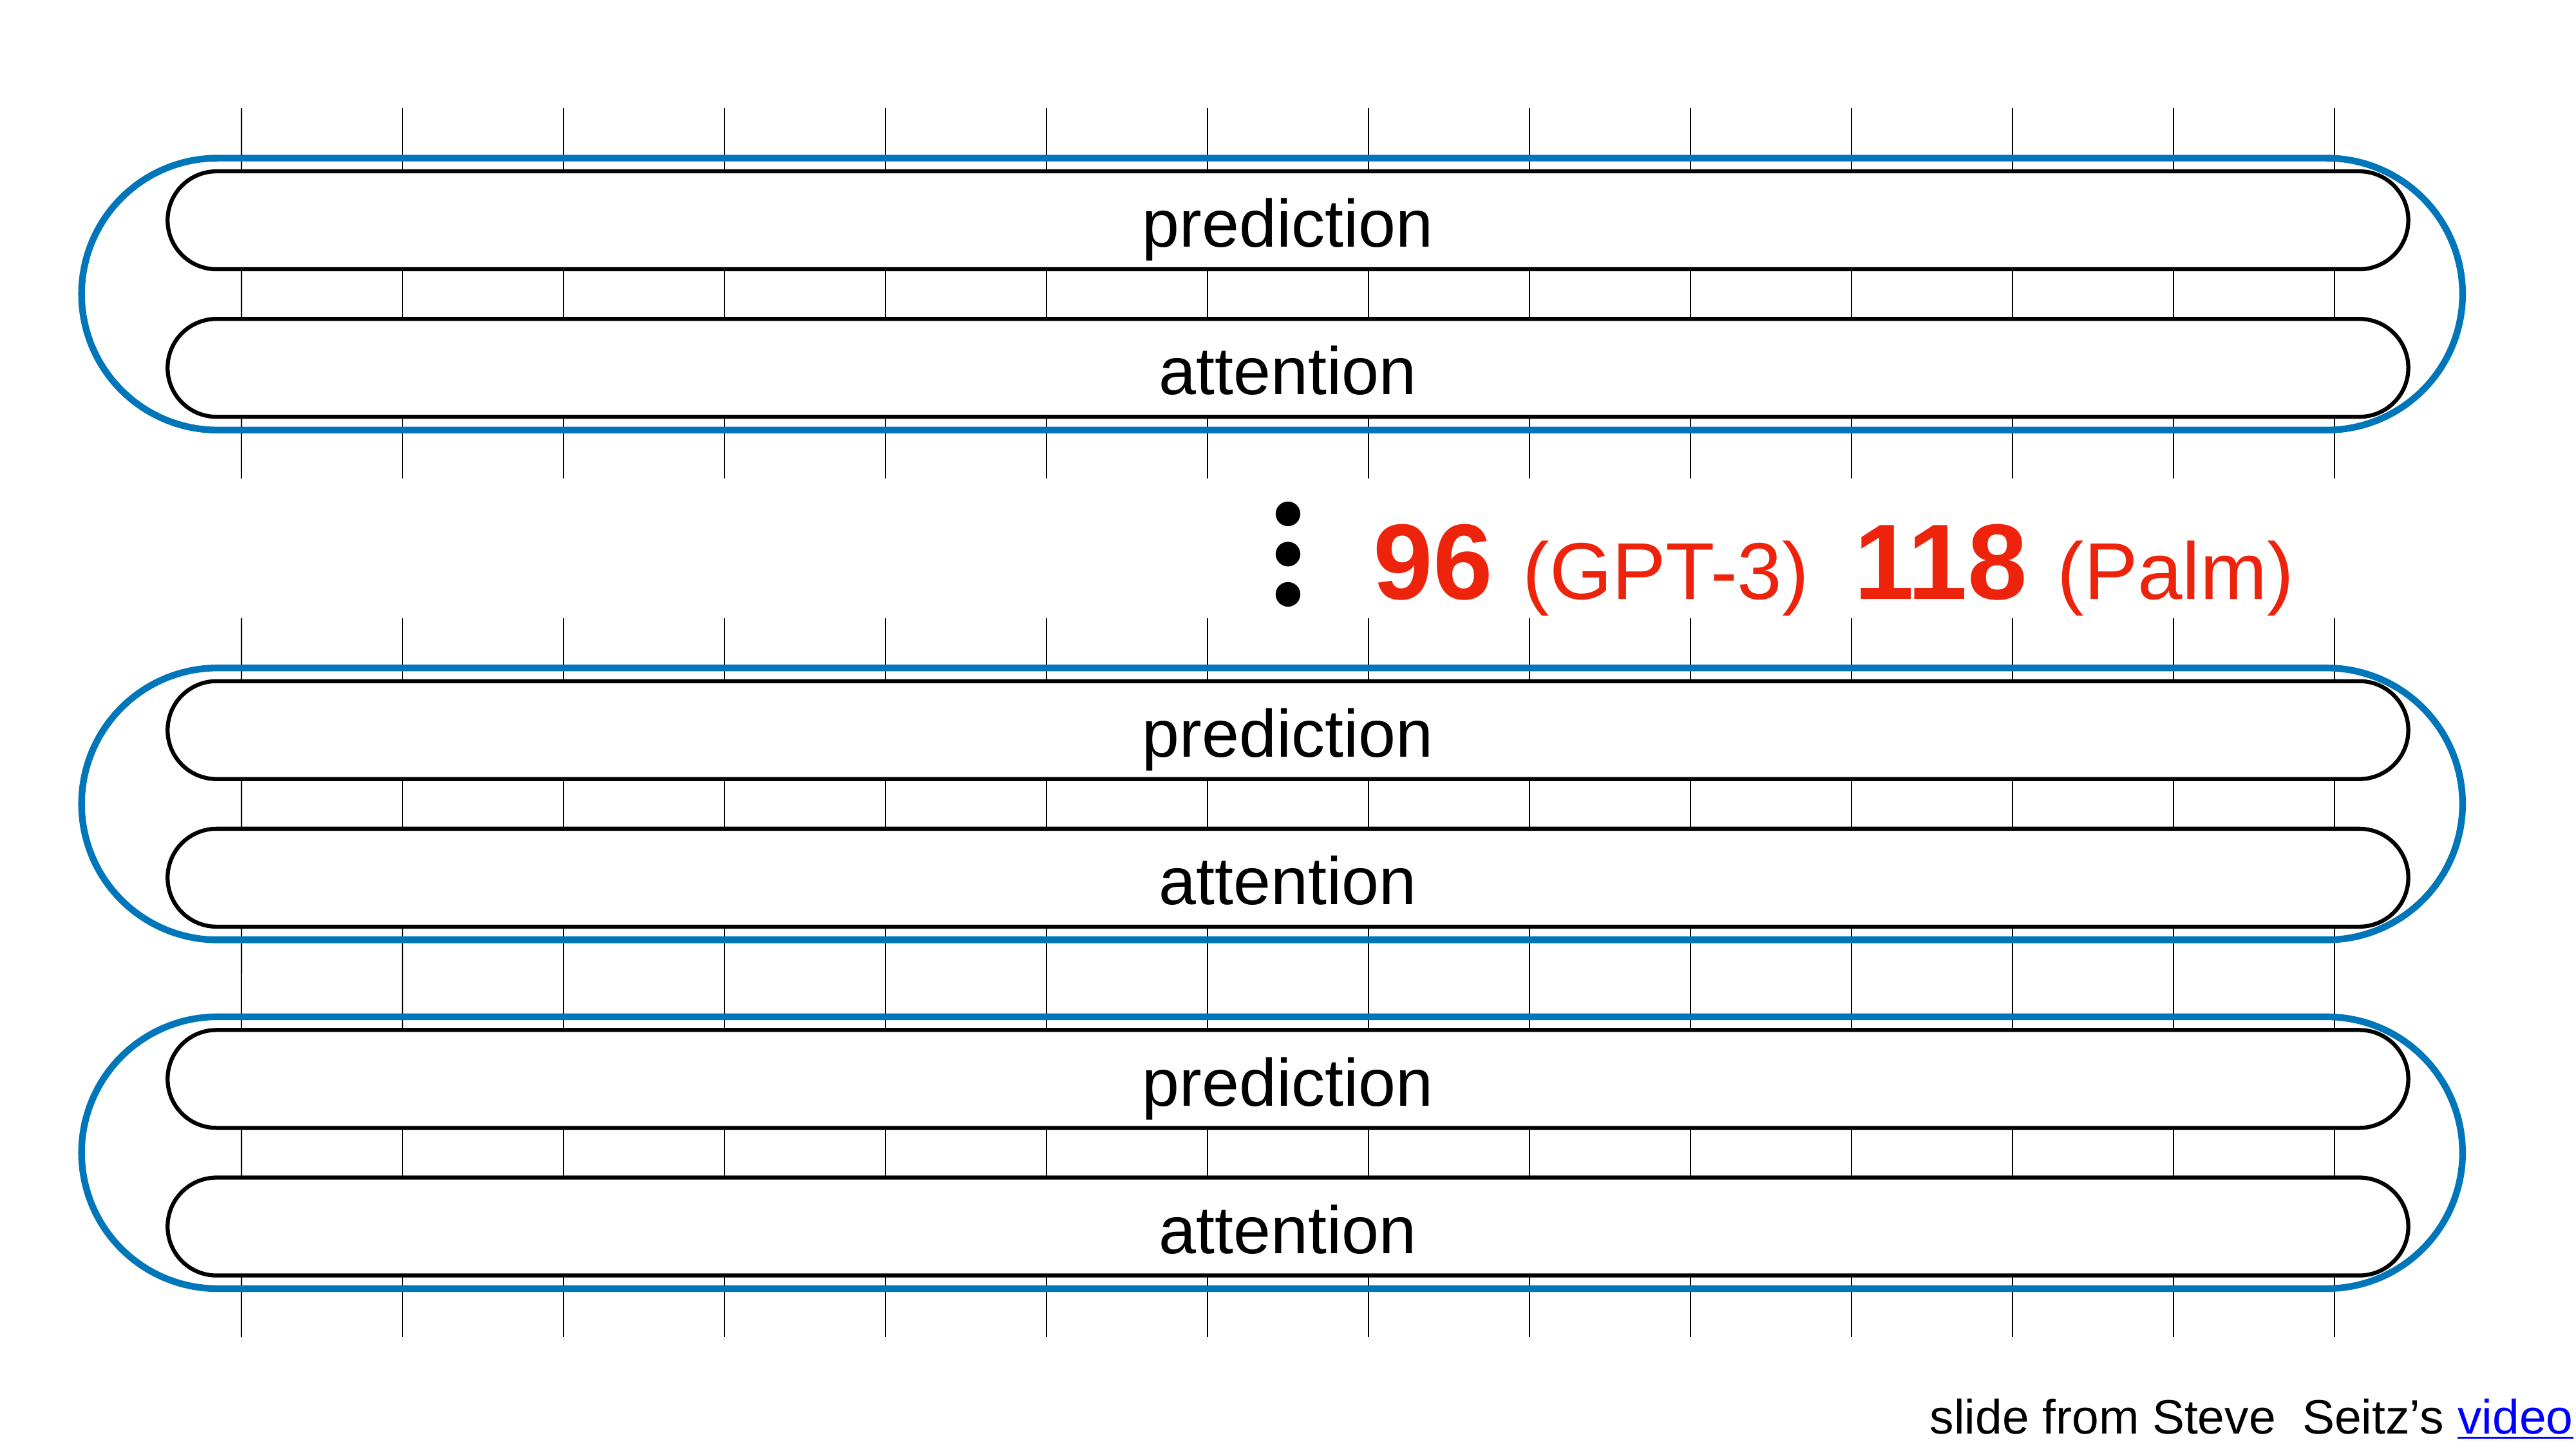

prediction

attention

96 (GPT-3)
118 (Palm)

prediction

attention

prediction

attention

slide from Steve  Seitz’s video